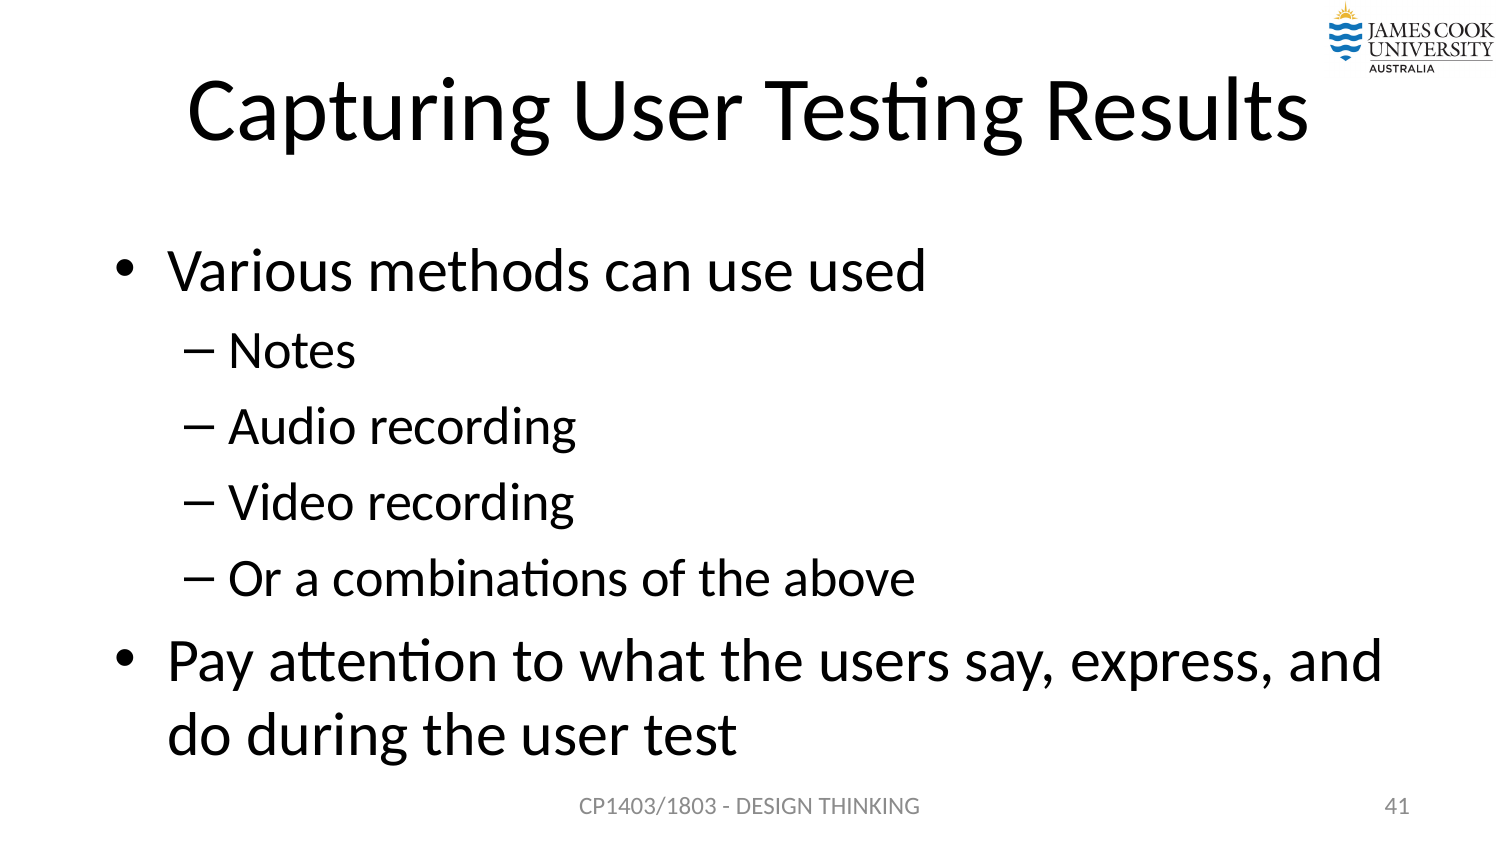

# Capturing User Testing Results
Various methods can use used
Notes
Audio recording
Video recording
Or a combinations of the above
Pay attention to what the users say, express, and do during the user test
CP1403/1803 - DESIGN THINKING
41